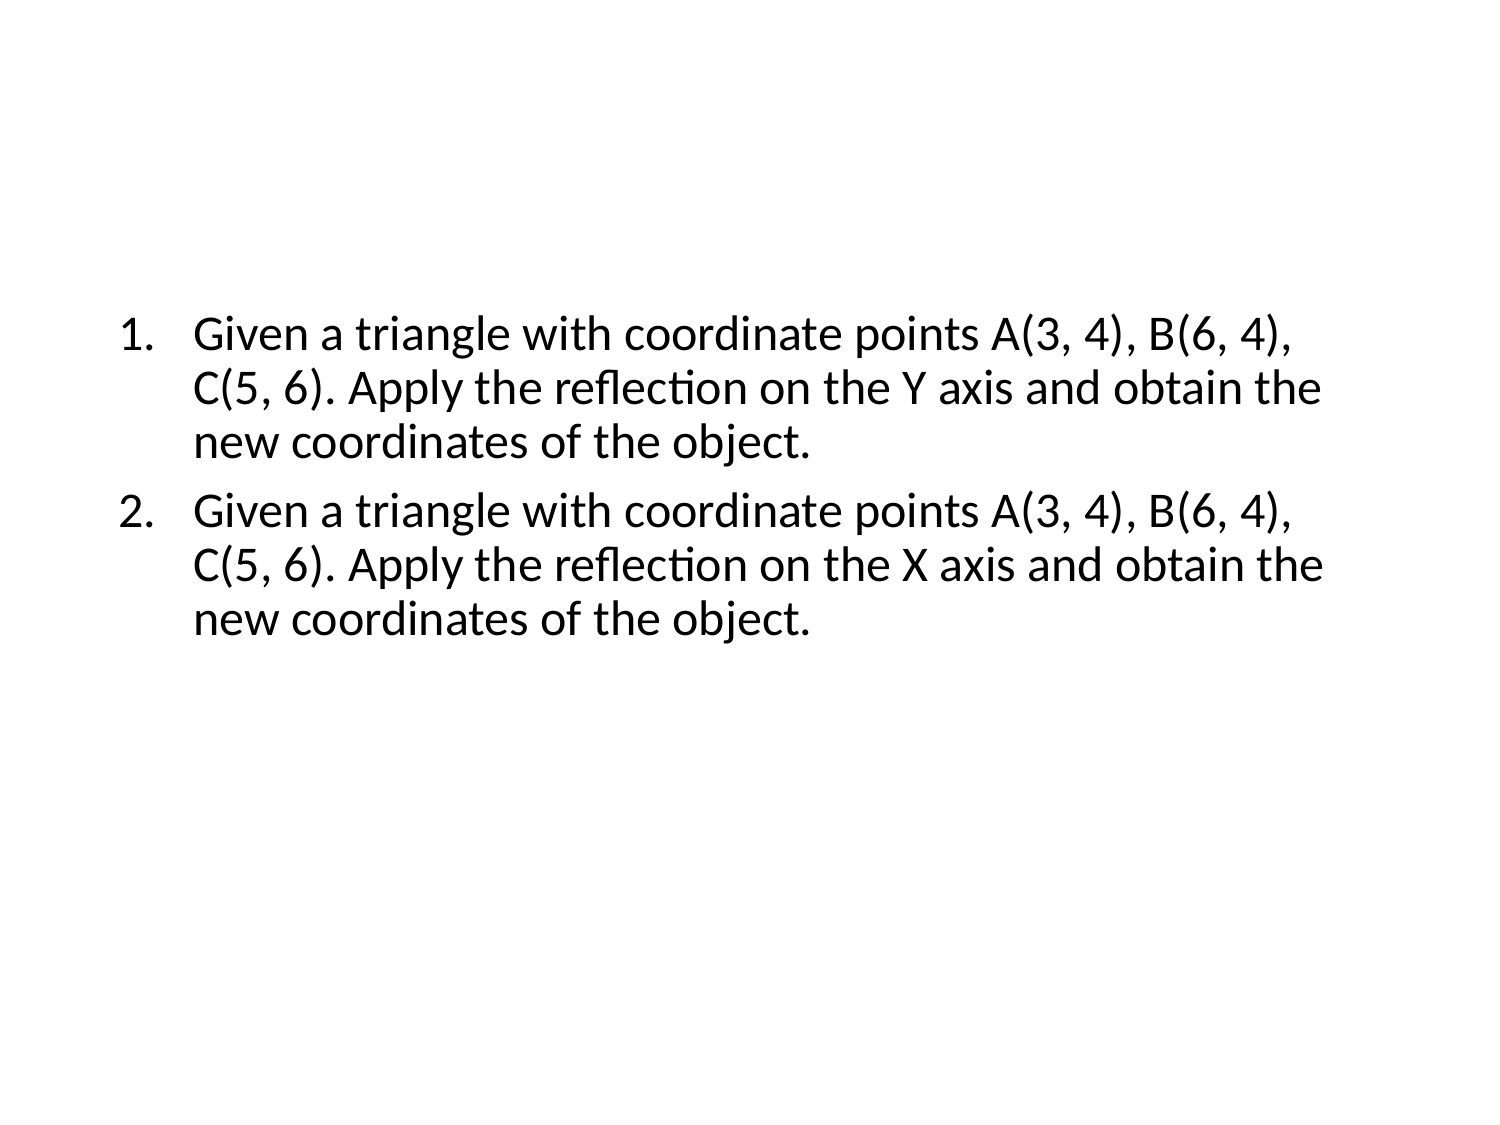

#
Given a triangle with coordinate points A(3, 4), B(6, 4), C(5, 6). Apply the reflection on the Y axis and obtain the new coordinates of the object.
Given a triangle with coordinate points A(3, 4), B(6, 4), C(5, 6). Apply the reflection on the X axis and obtain the new coordinates of the object.